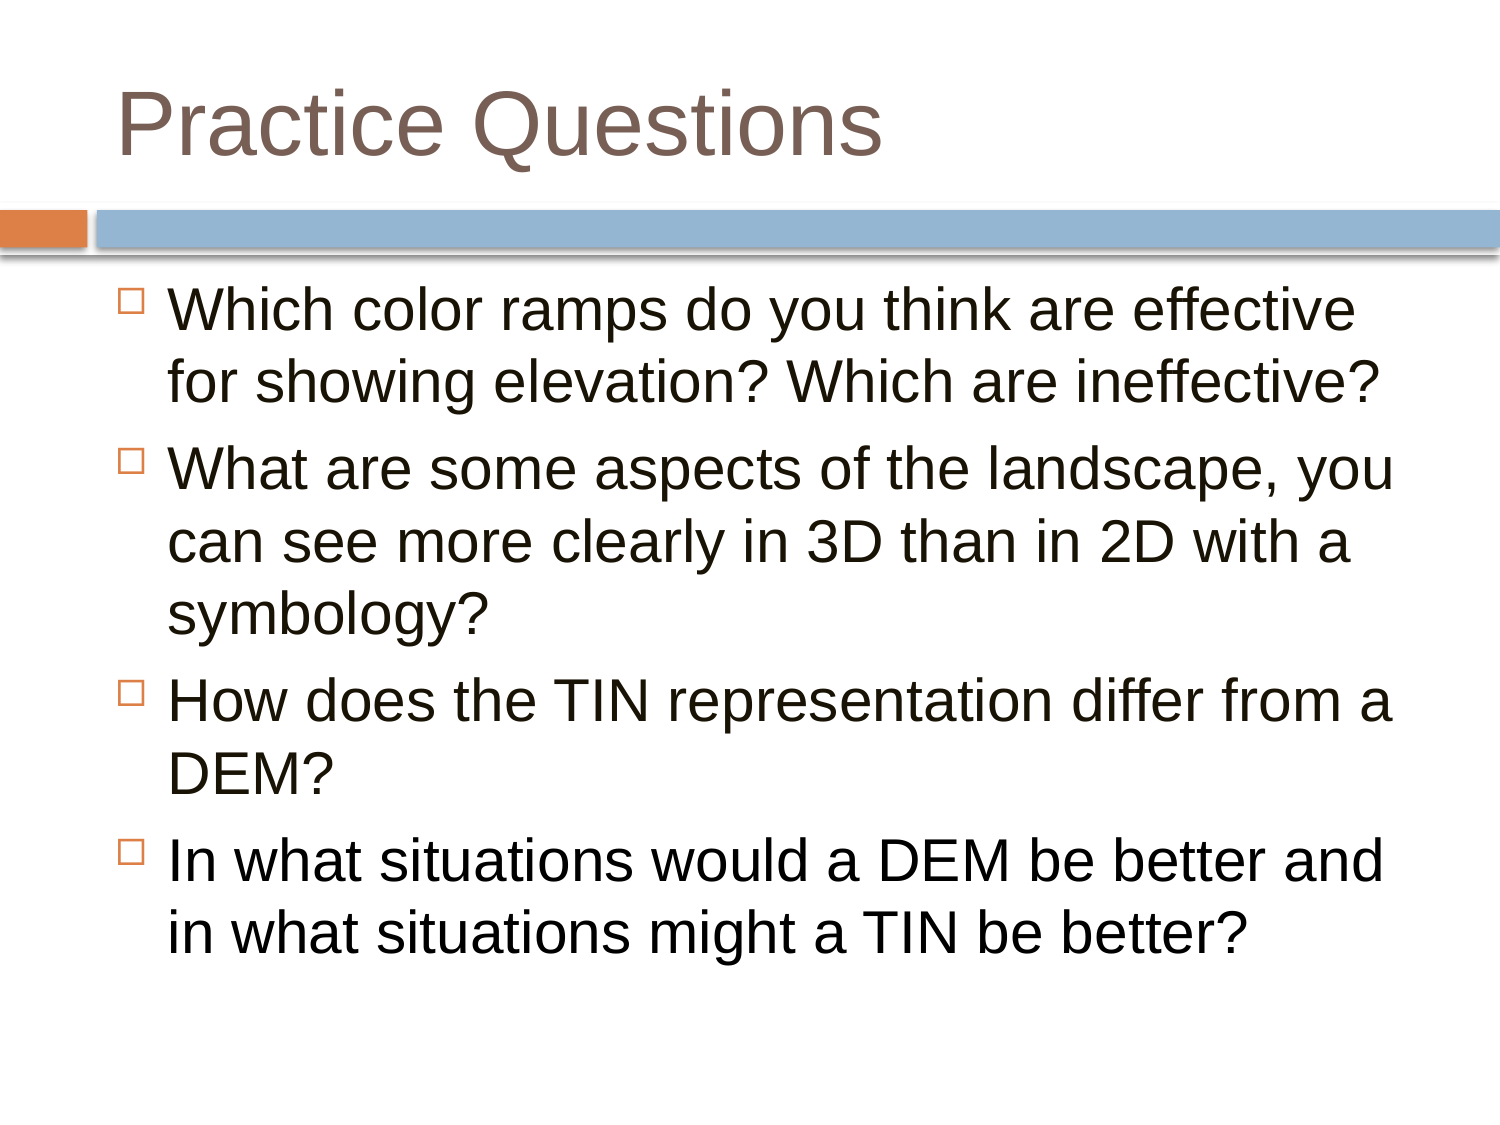

# Practice Questions
Which color ramps do you think are effective for showing elevation? Which are ineffective?
What are some aspects of the landscape, you can see more clearly in 3D than in 2D with a symbology?
How does the TIN representation differ from a DEM?
In what situations would a DEM be better and in what situations might a TIN be better?